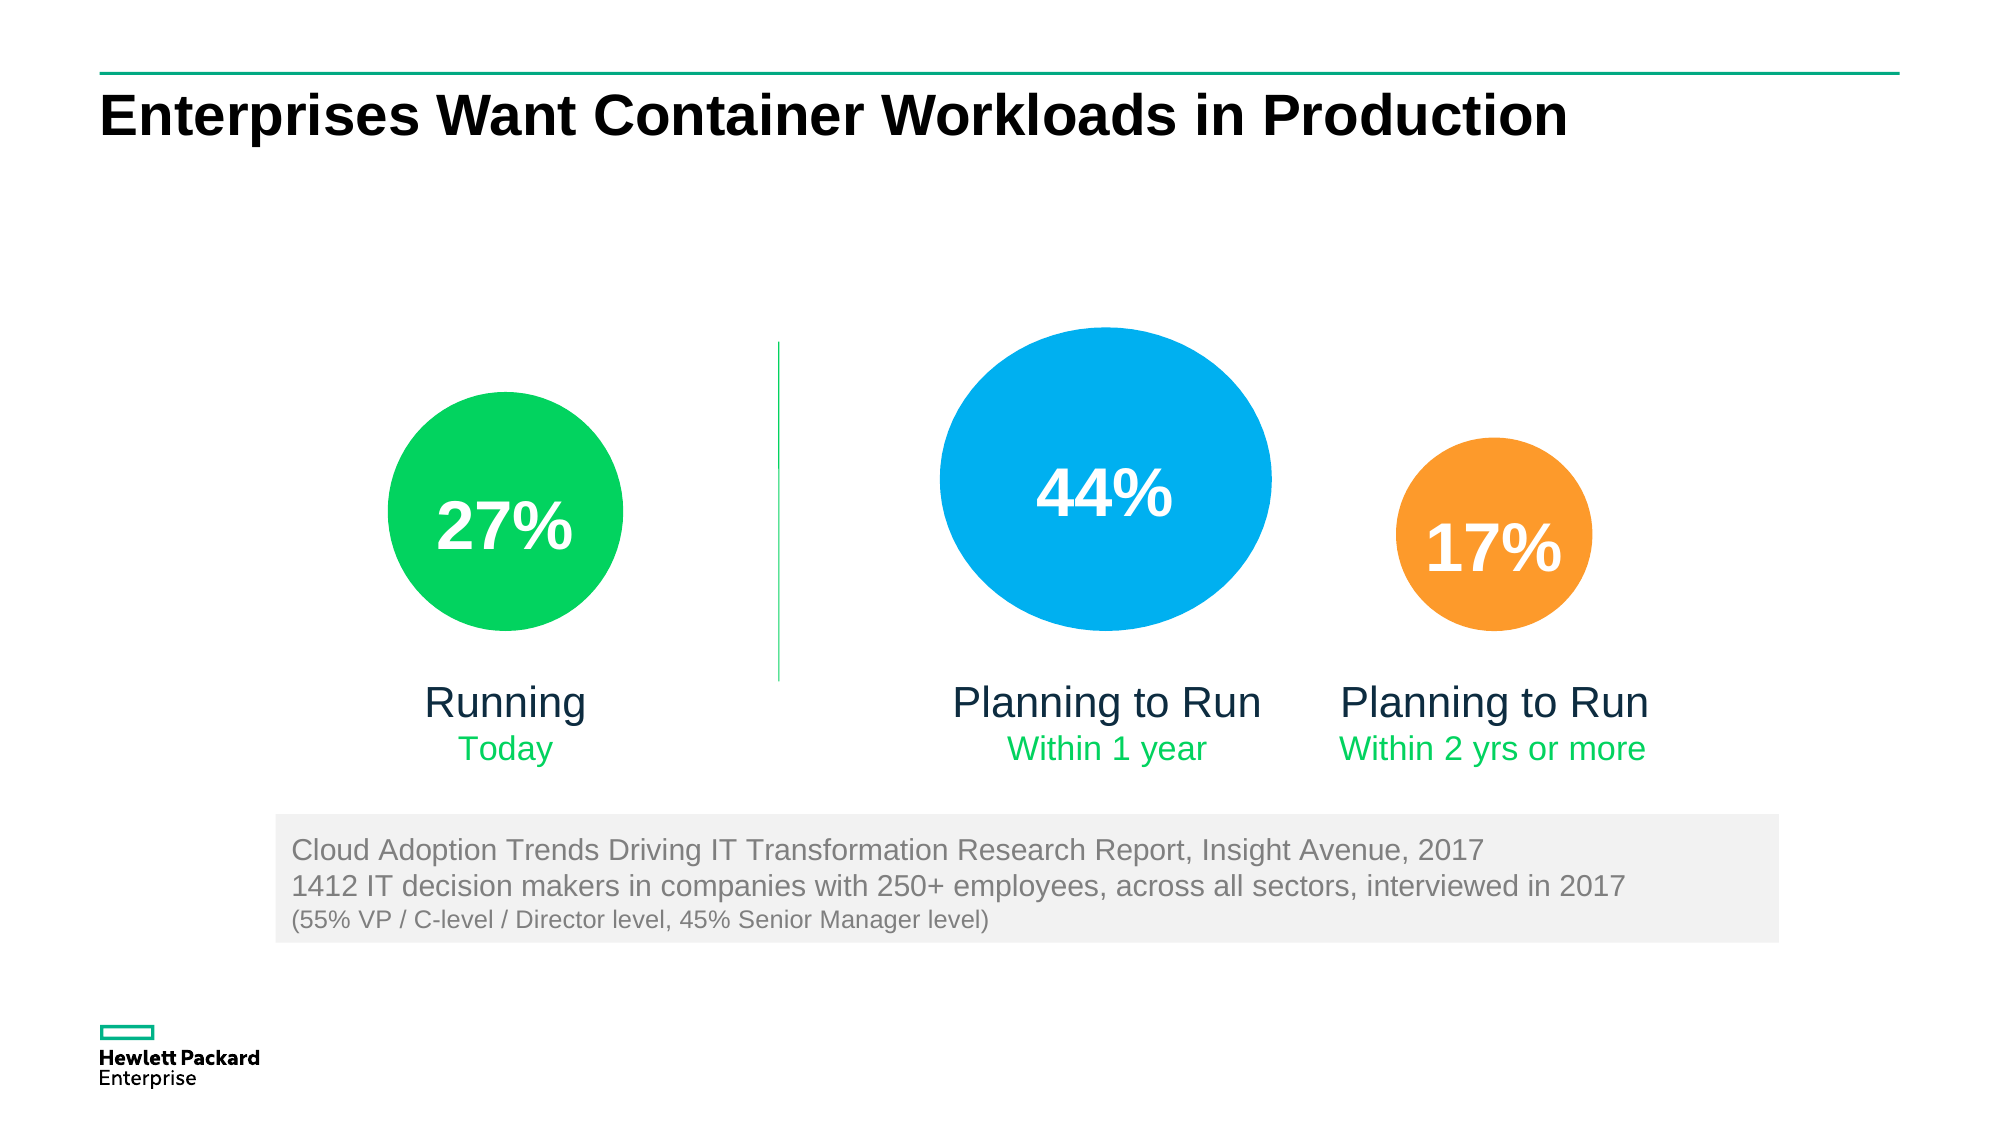

# Enterprises Want Container Workloads in Production

44%
27%
17%
Running
Today
Planning to Run
Within 1 year
Planning to Run
Within 2 yrs or more

Cloud Adoption Trends Driving IT Transformation Research Report, Insight Avenue, 2017
1412 IT decision makers in companies with 250+ employees, across all sectors, interviewed in 2017
(55% VP / C-level / Director level, 45% Senior Manager level)